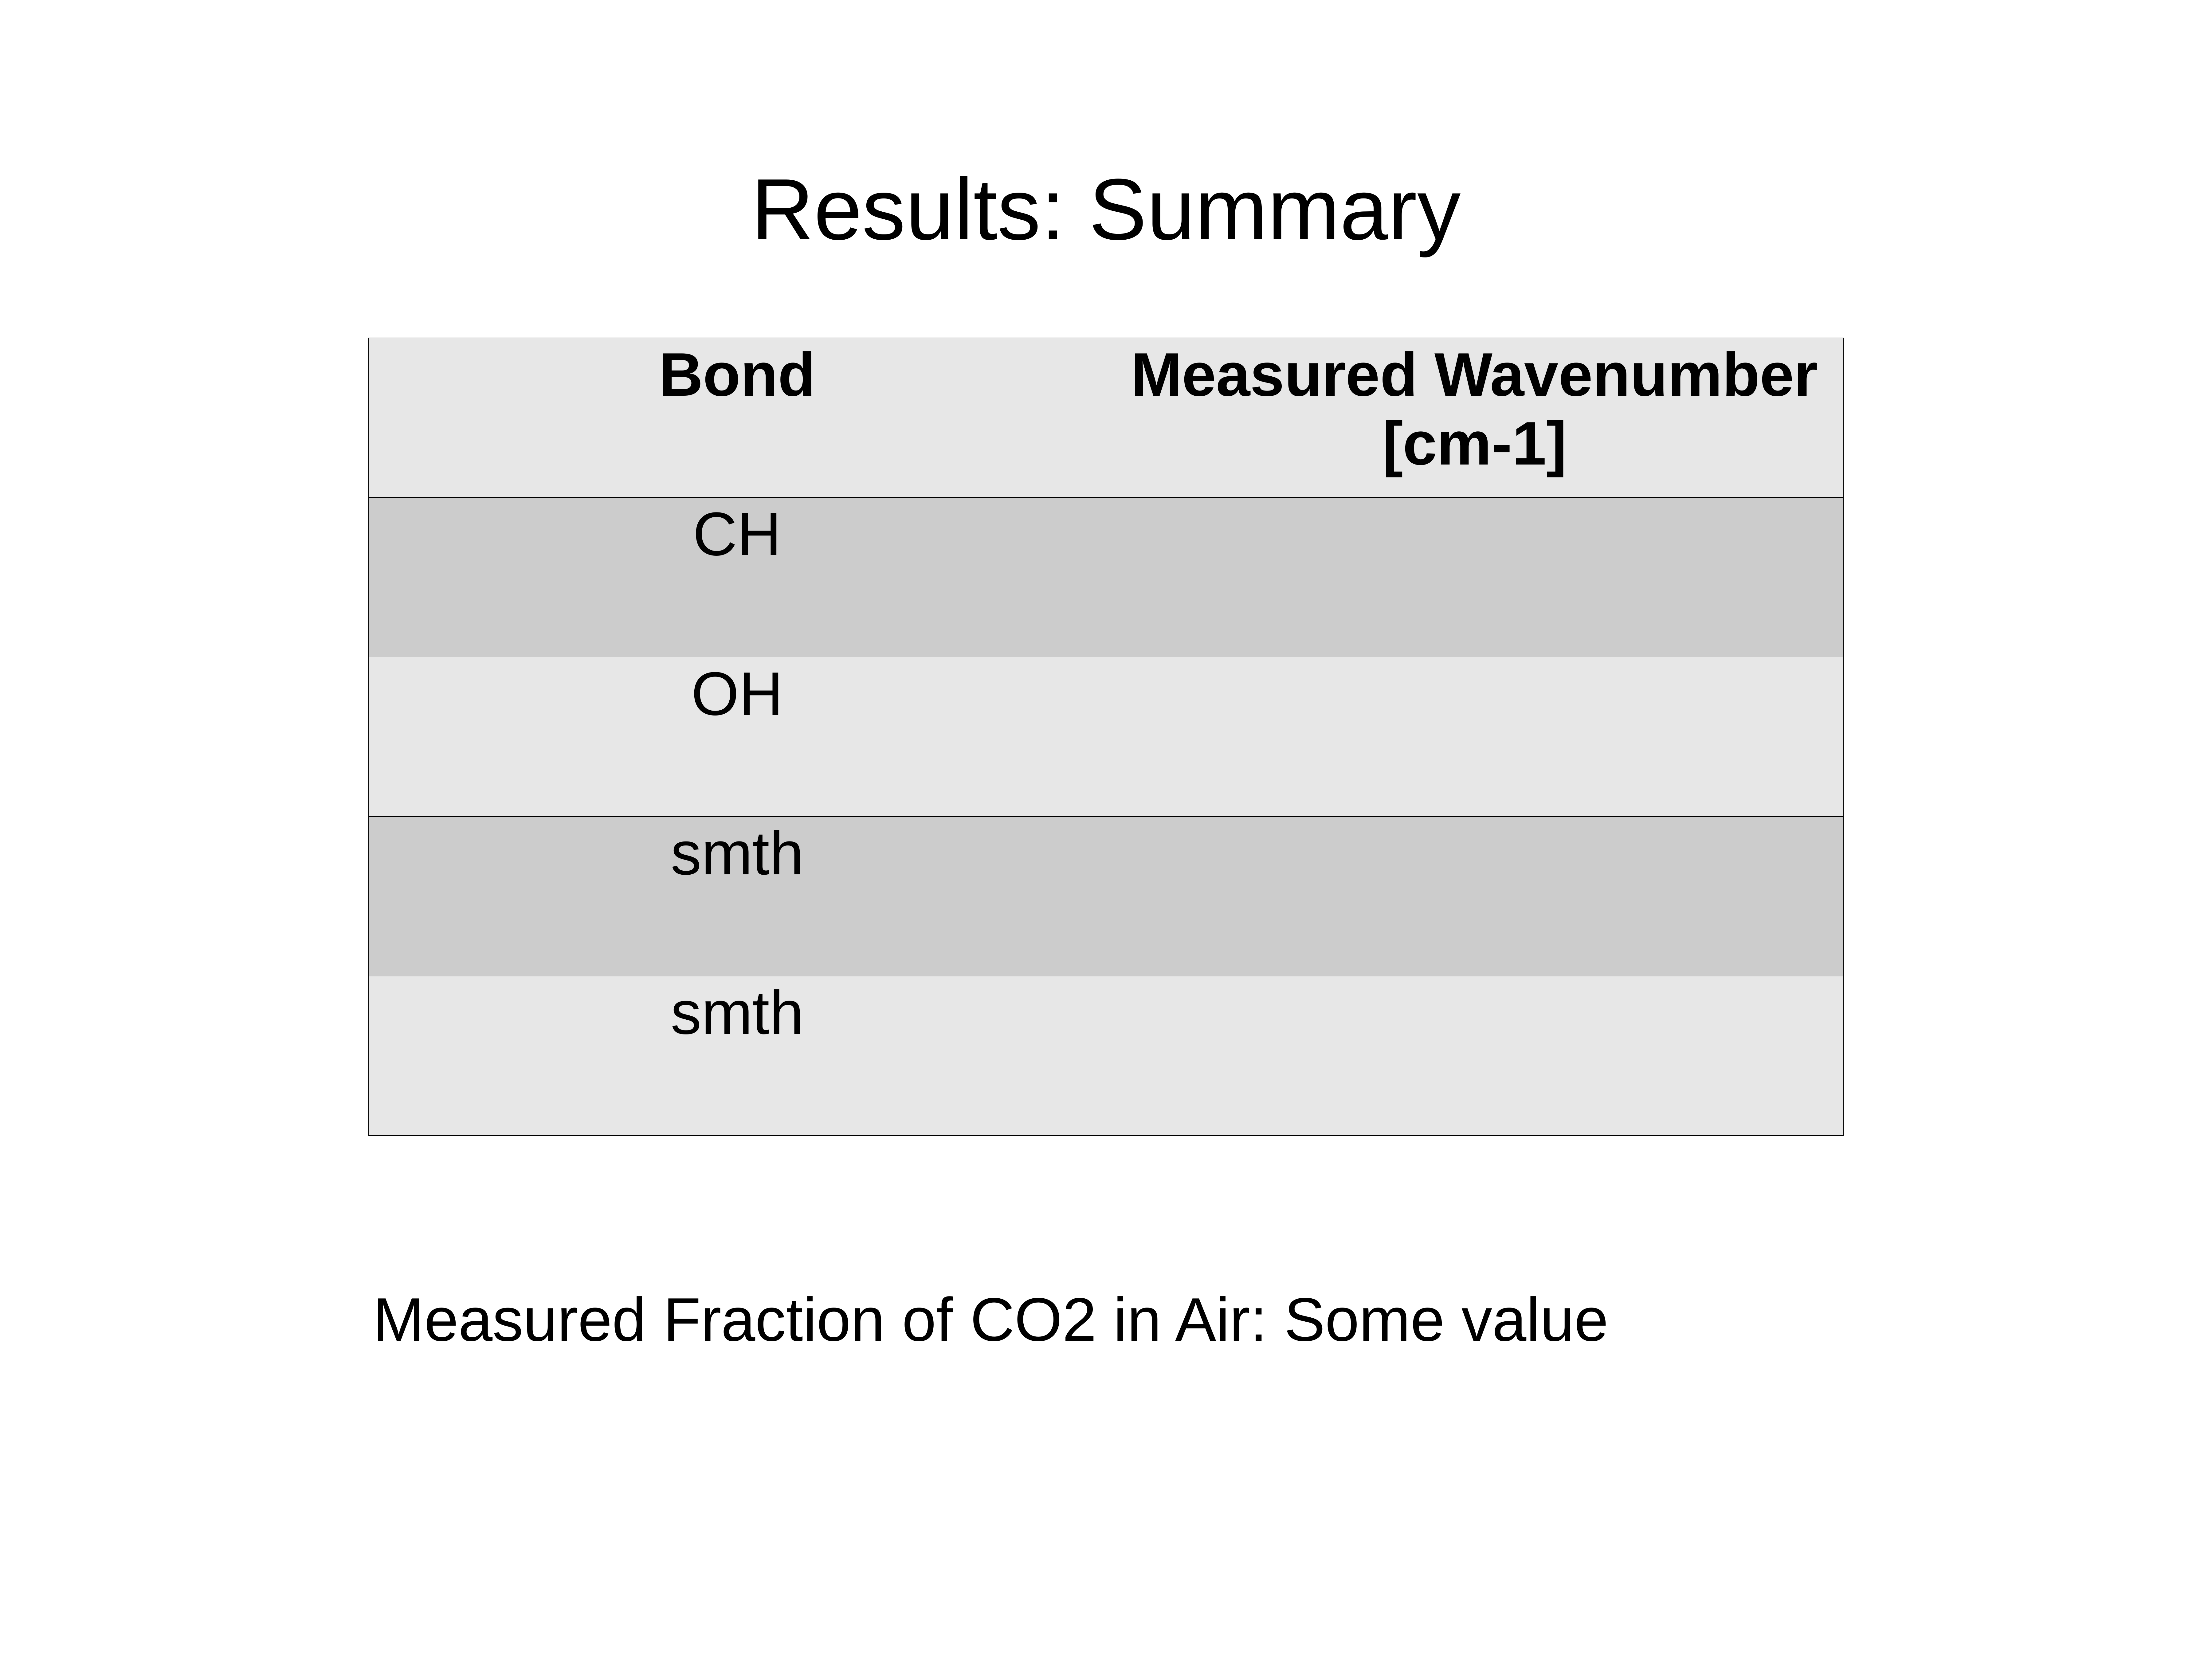

# Results: Summary
| Bond | Measured Wavenumber [cm-1] |
| --- | --- |
| CH |  |
| OH |  |
| smth |  |
| smth |  |
Measured Fraction of CO2 in Air: Some value